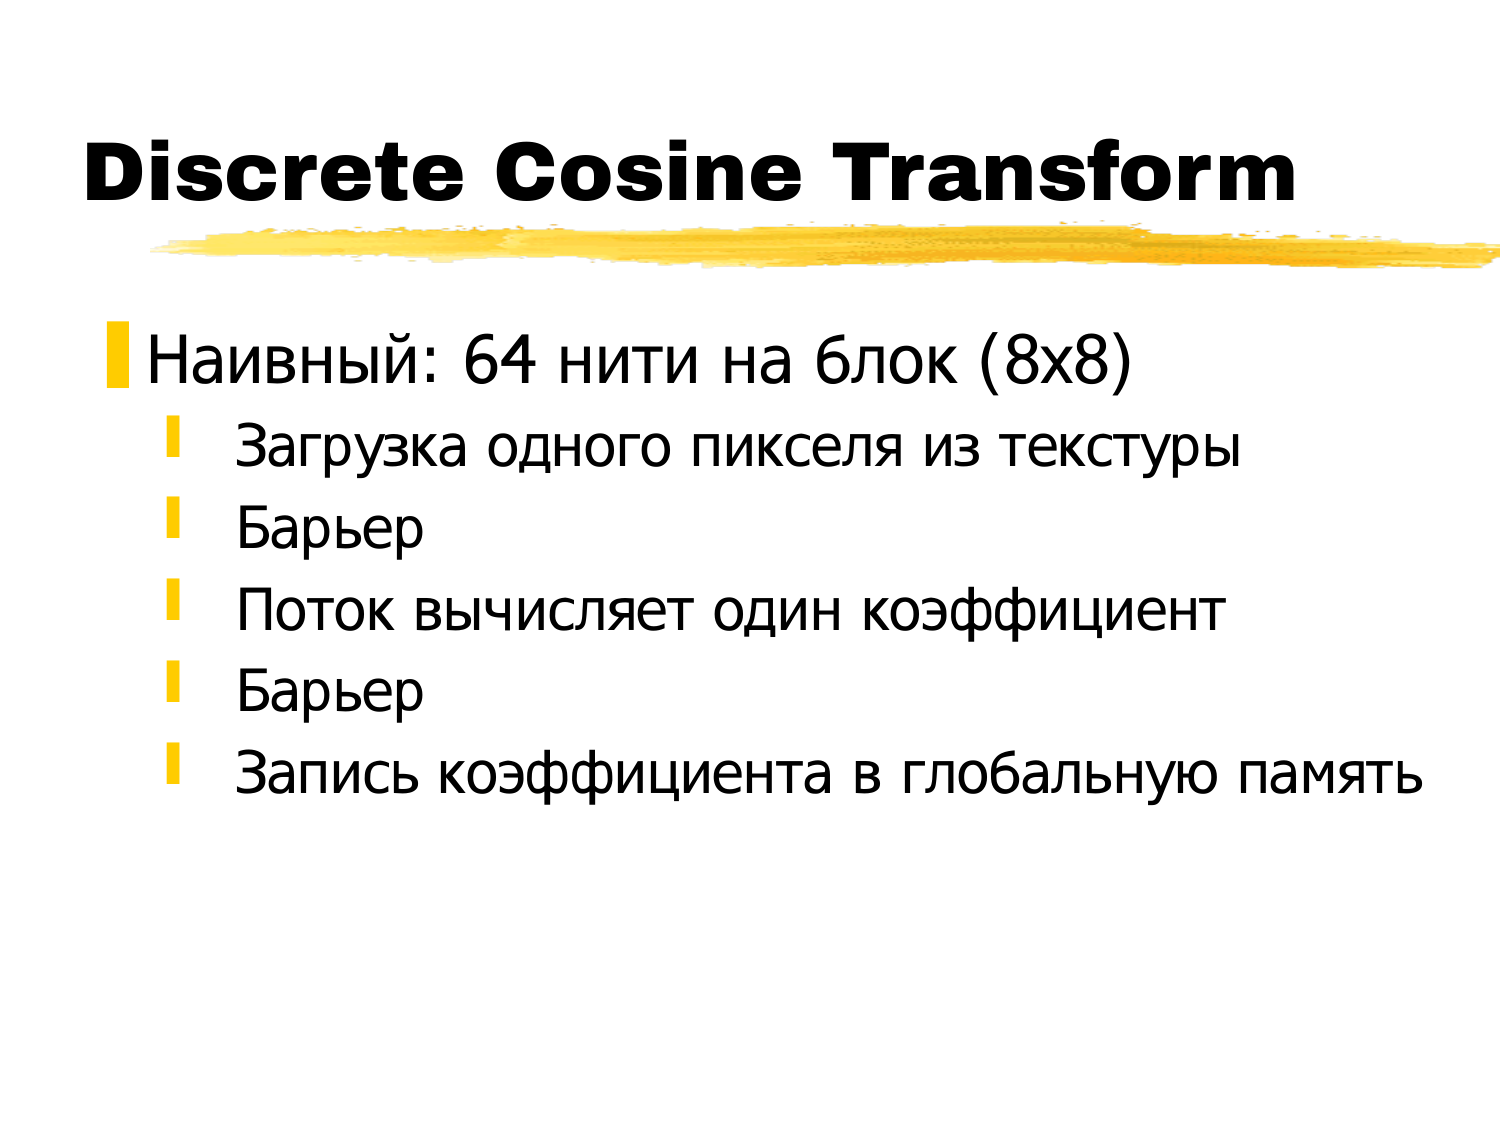

# Discrete Cosine Transform
Наивный: 64 нити на блок (8х8)
Загрузка одного пикселя из текстуры
Барьер
Поток вычисляет один коэффициент
Барьер
Запись коэффициента в глобальную память